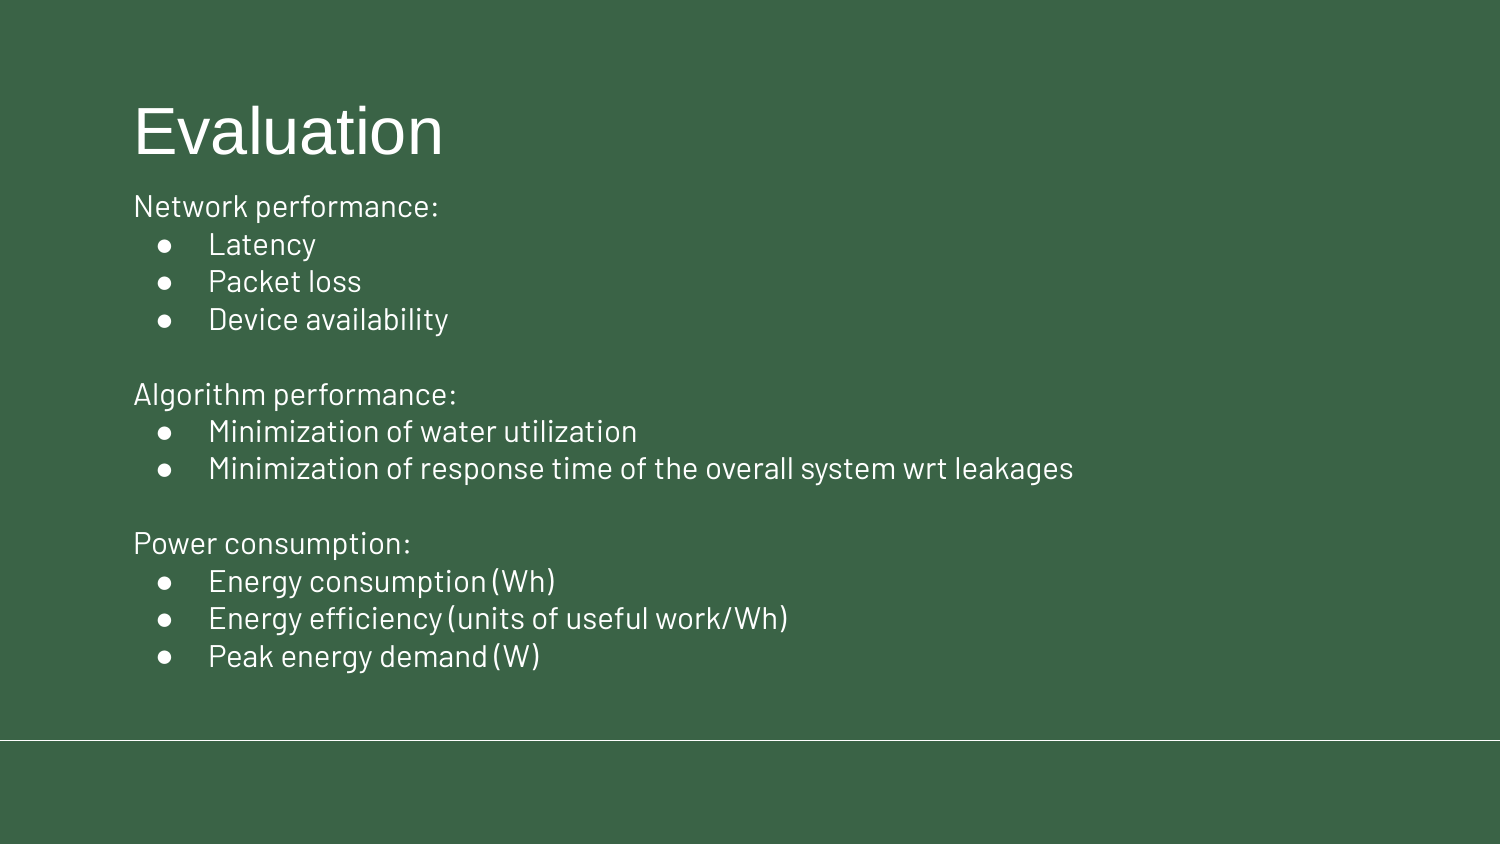

# Evaluation
Network performance:
Latency
Packet loss
Device availability

Algorithm performance:
Minimization of water utilization
Minimization of response time of the overall system wrt leakages

Power consumption:
Energy consumption (Wh)
Energy efficiency (units of useful work/Wh)
Peak energy demand (W)